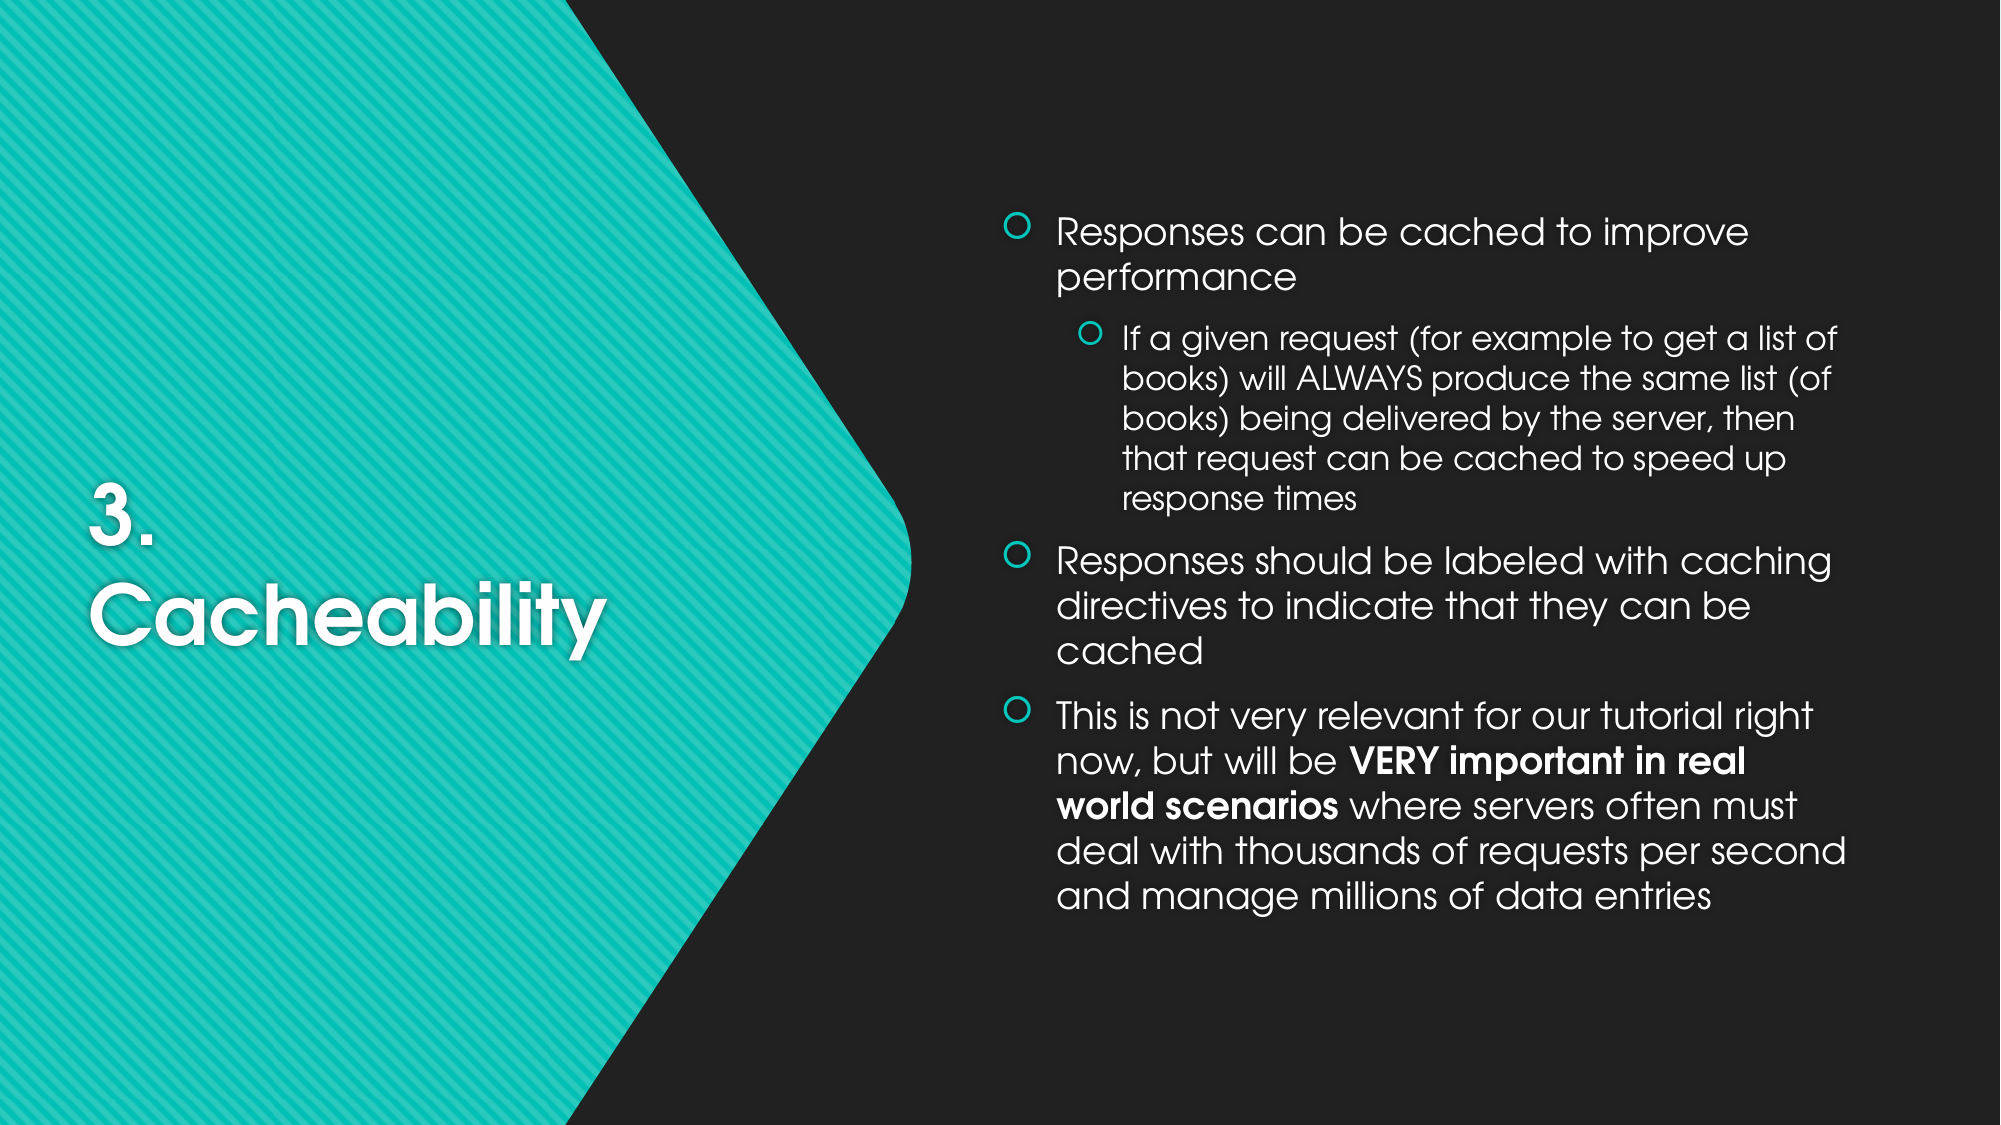

Responses can be cached to improve performance
If a given request (for example to get a list of books) will ALWAYS produce the same list (of books) being delivered by the server, then that request can be cached to speed up response times
Responses should be labeled with caching directives to indicate that they can be cached
This is not very relevant for our tutorial right now, but will be VERY important in real world scenarios where servers often must deal with thousands of requests per second and manage millions of data entries
# 3. Cacheability